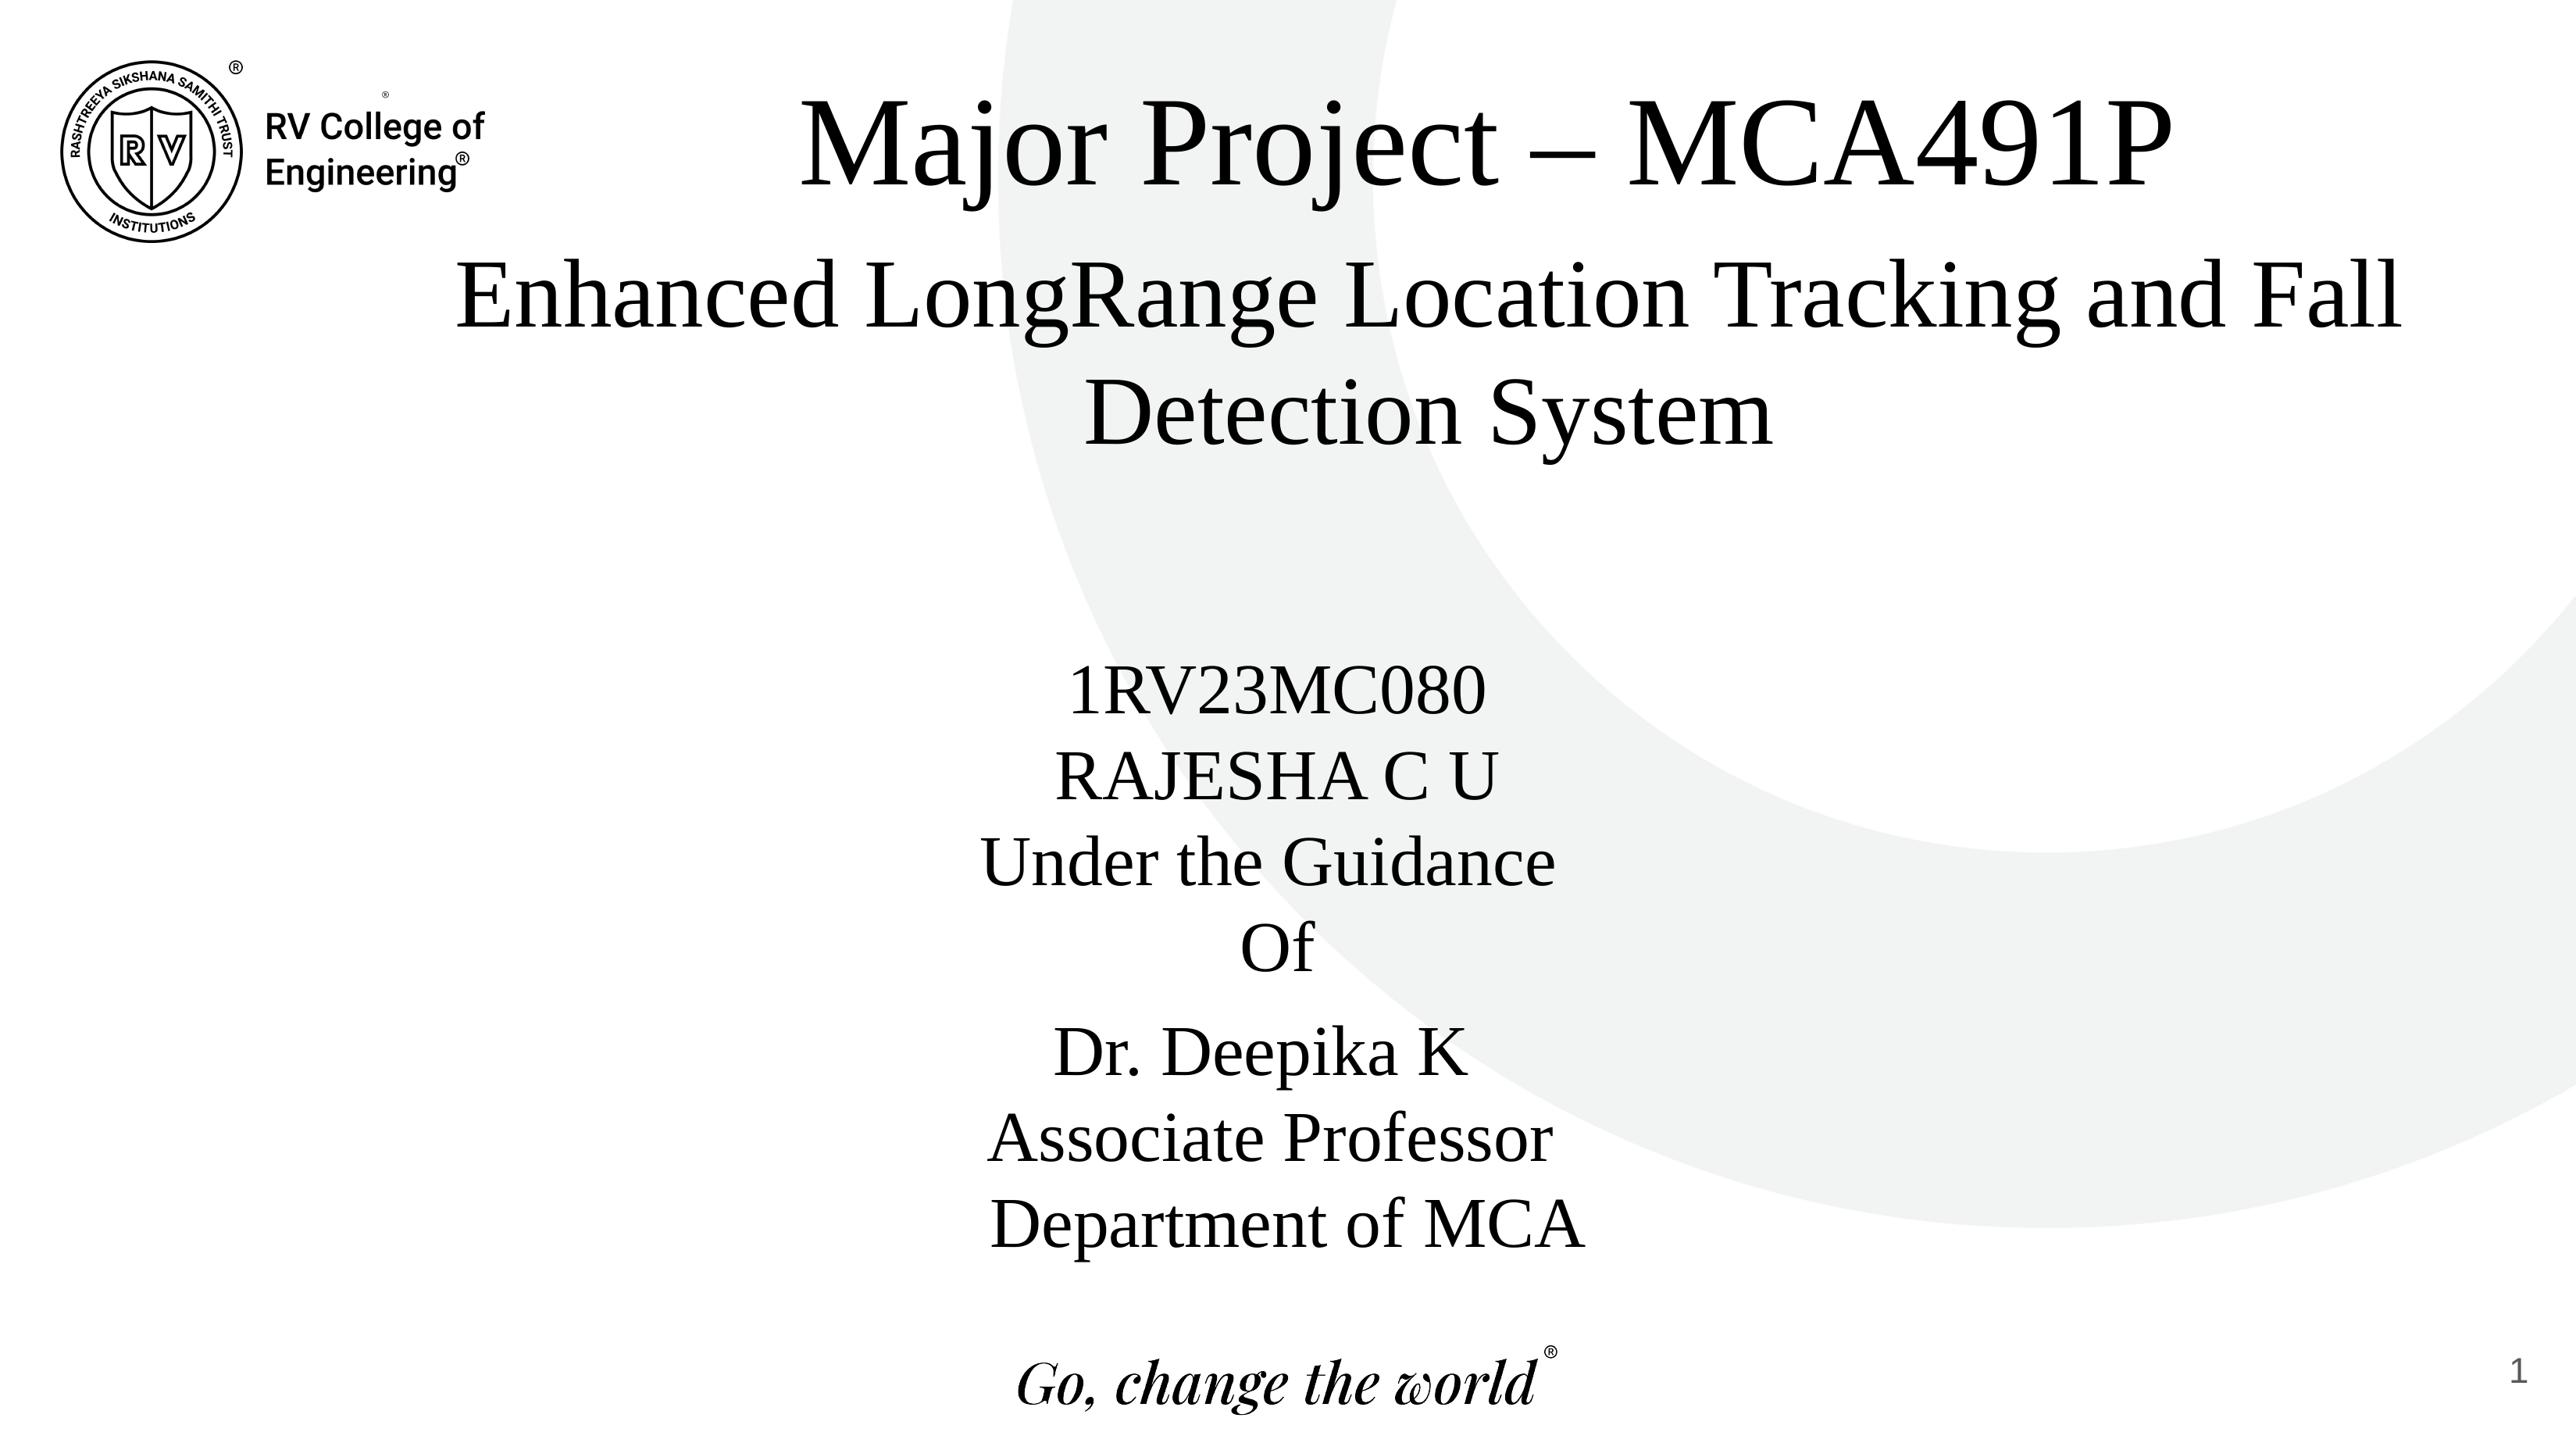

Major Project – MCA491P

Enhanced LongRange Location Tracking and Fall Detection System
1RV23MC080
RAJESHA C U
Under the Guidance
Of

Dr. Deepika K    Associate Professor   Department of MCA
1